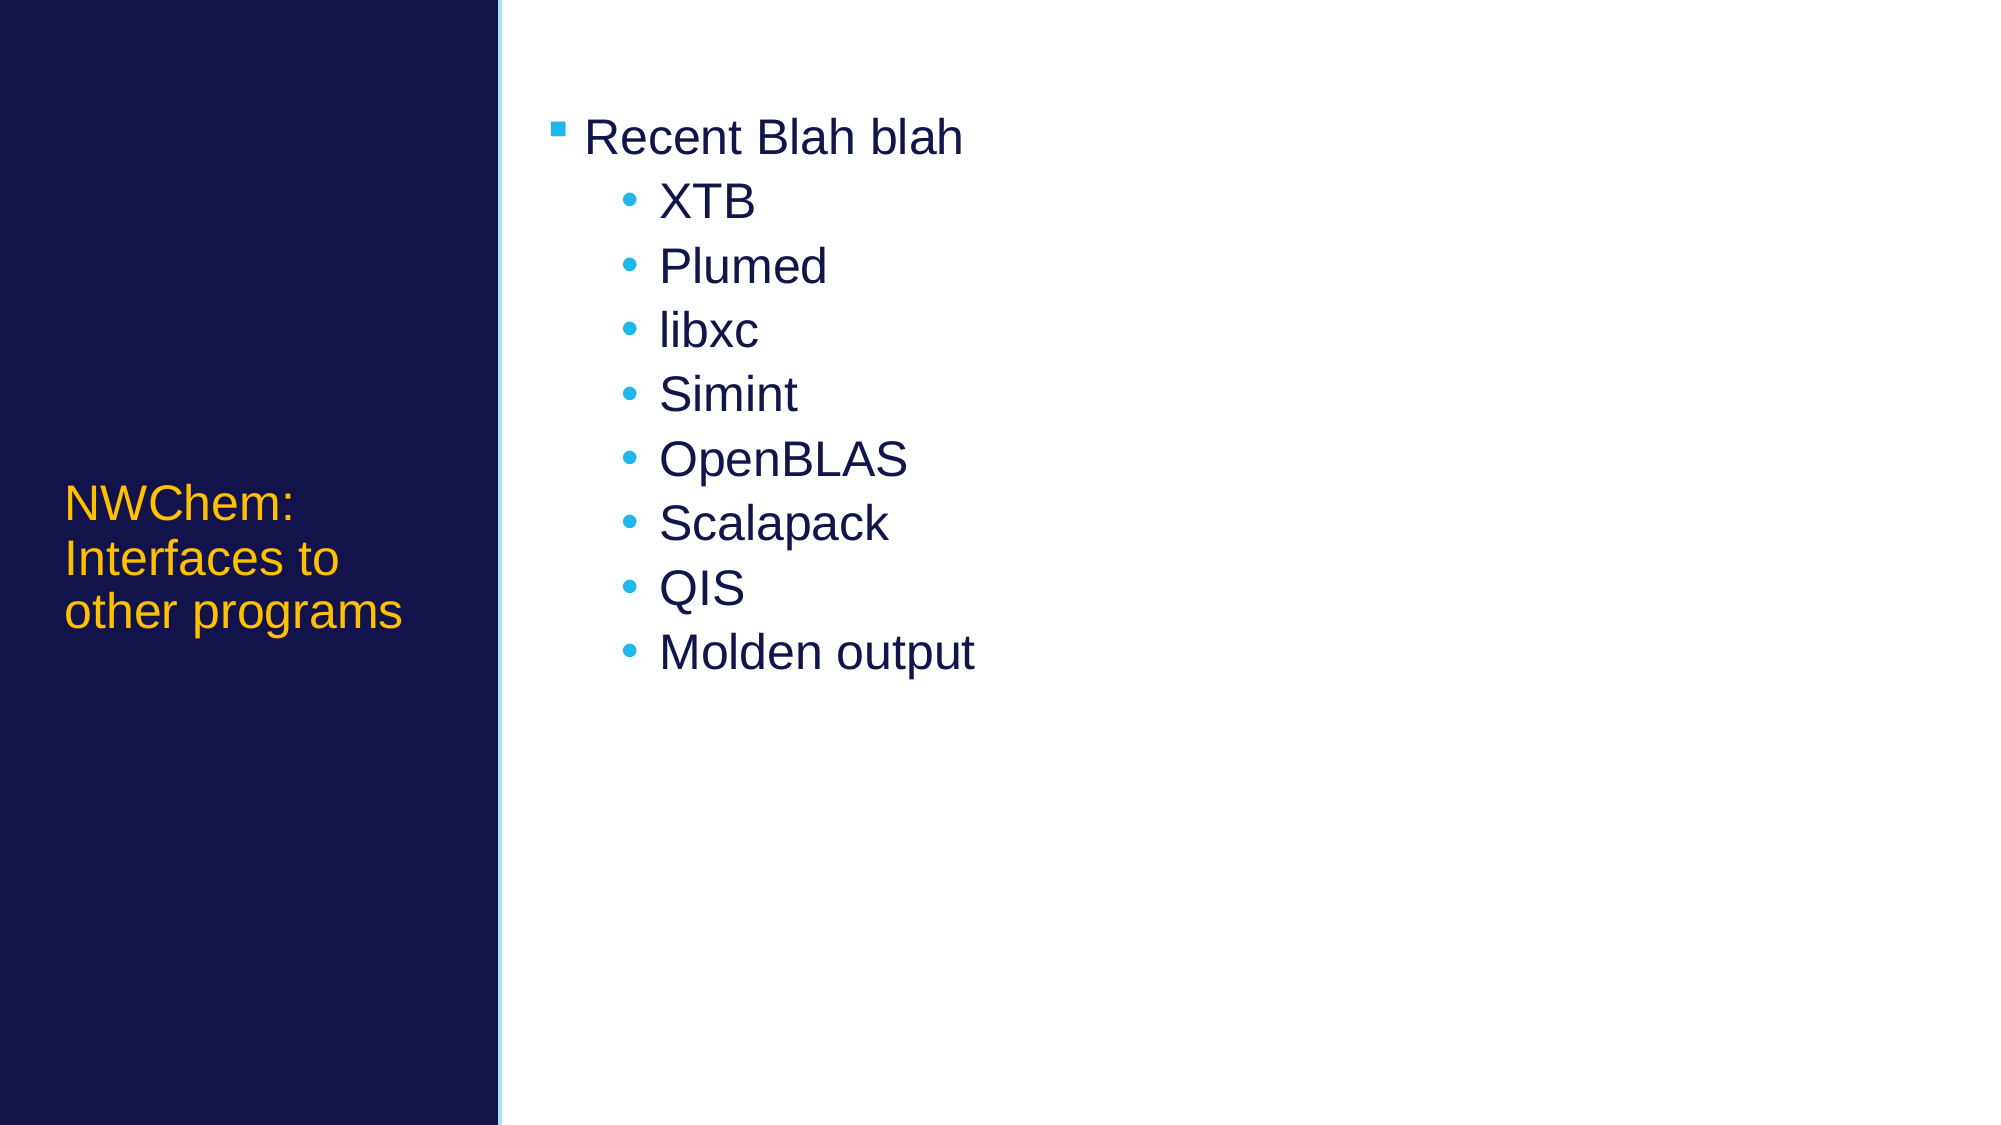

# NWChem: Interfaces to other programs
Recent Blah blah
XTB
Plumed
libxc
Simint
OpenBLAS
Scalapack
QIS
Molden output